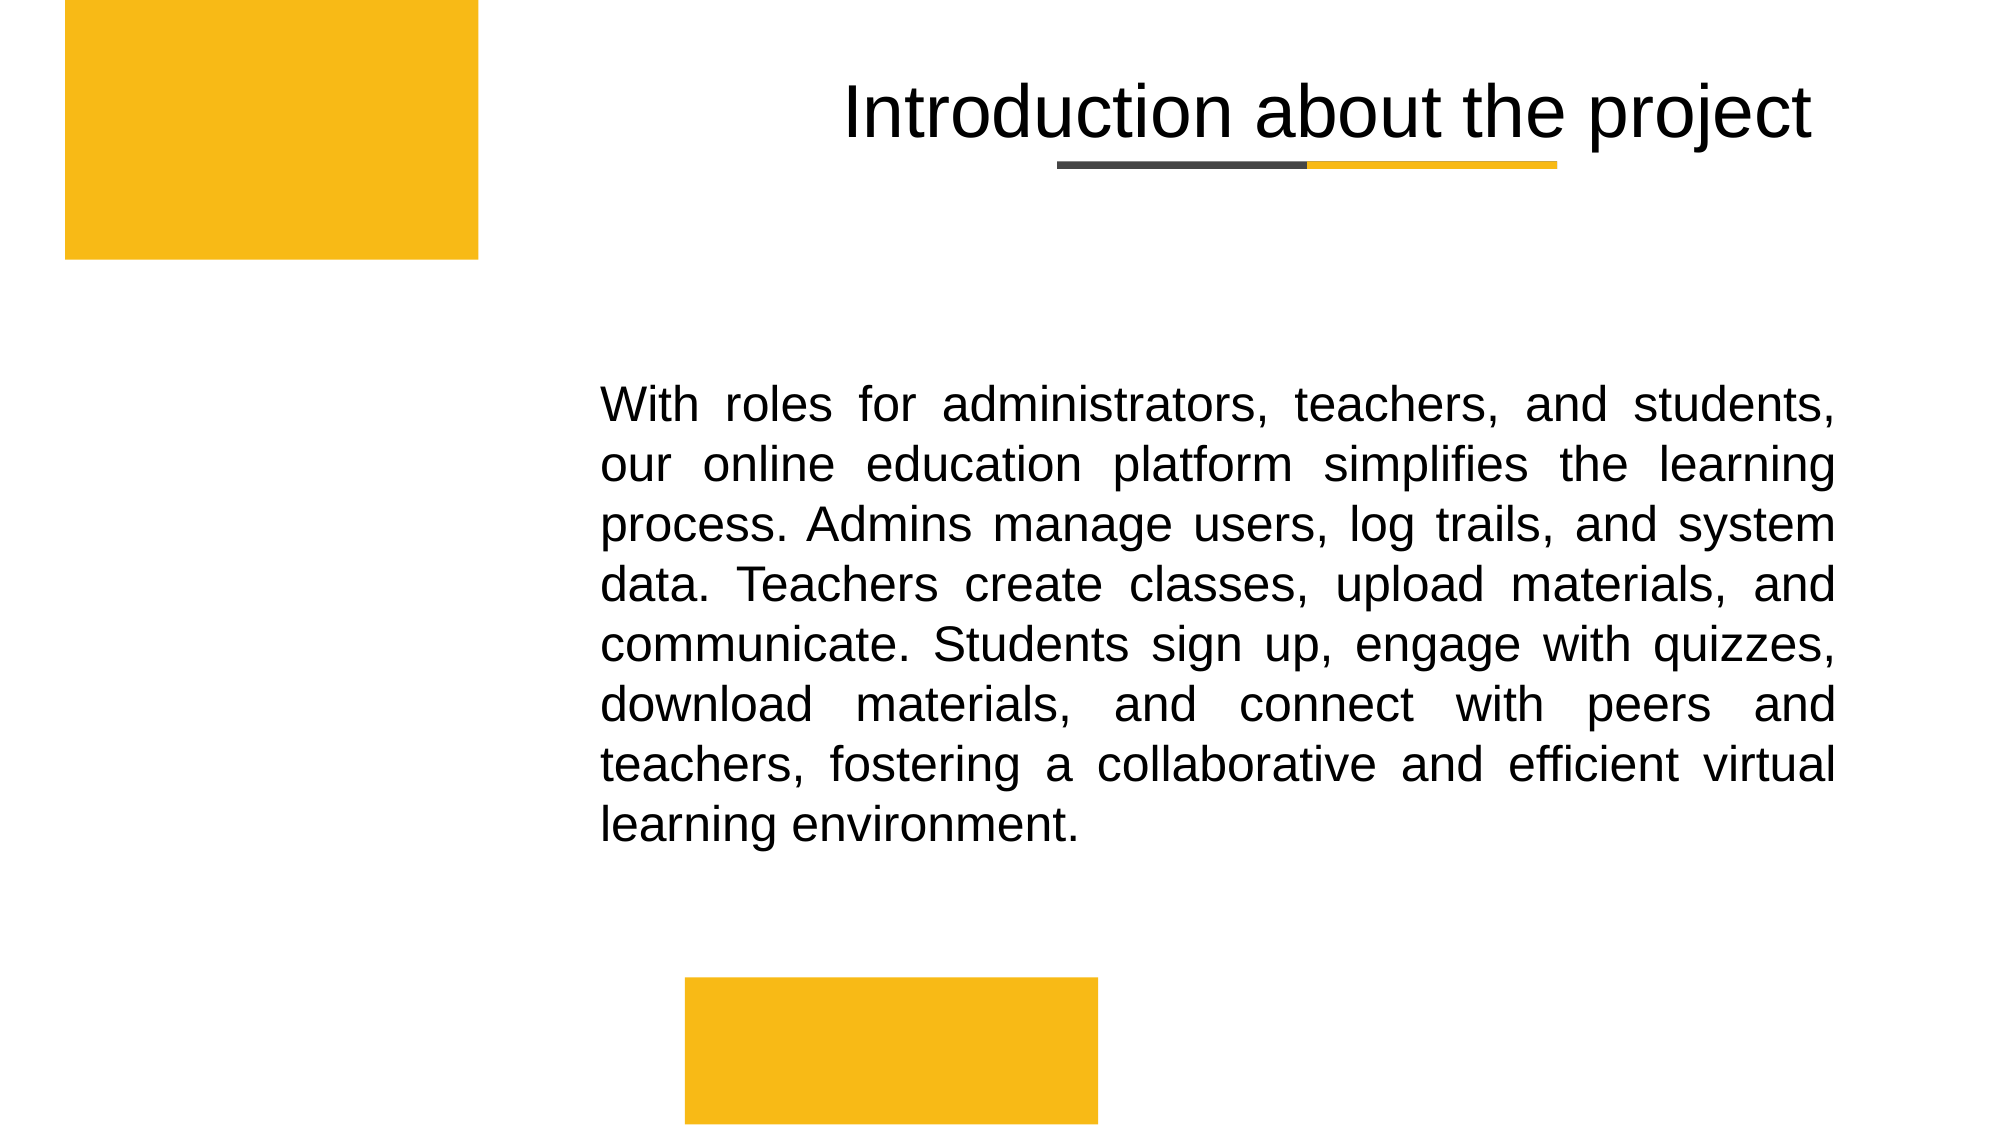

Introduction about the project

With roles for administrators, teachers, and students, our online education platform simplifies the learning process. Admins manage users, log trails, and system data. Teachers create classes, upload materials, and communicate. Students sign up, engage with quizzes, download materials, and connect with peers and teachers, fostering a collaborative and efficient virtual learning environment.